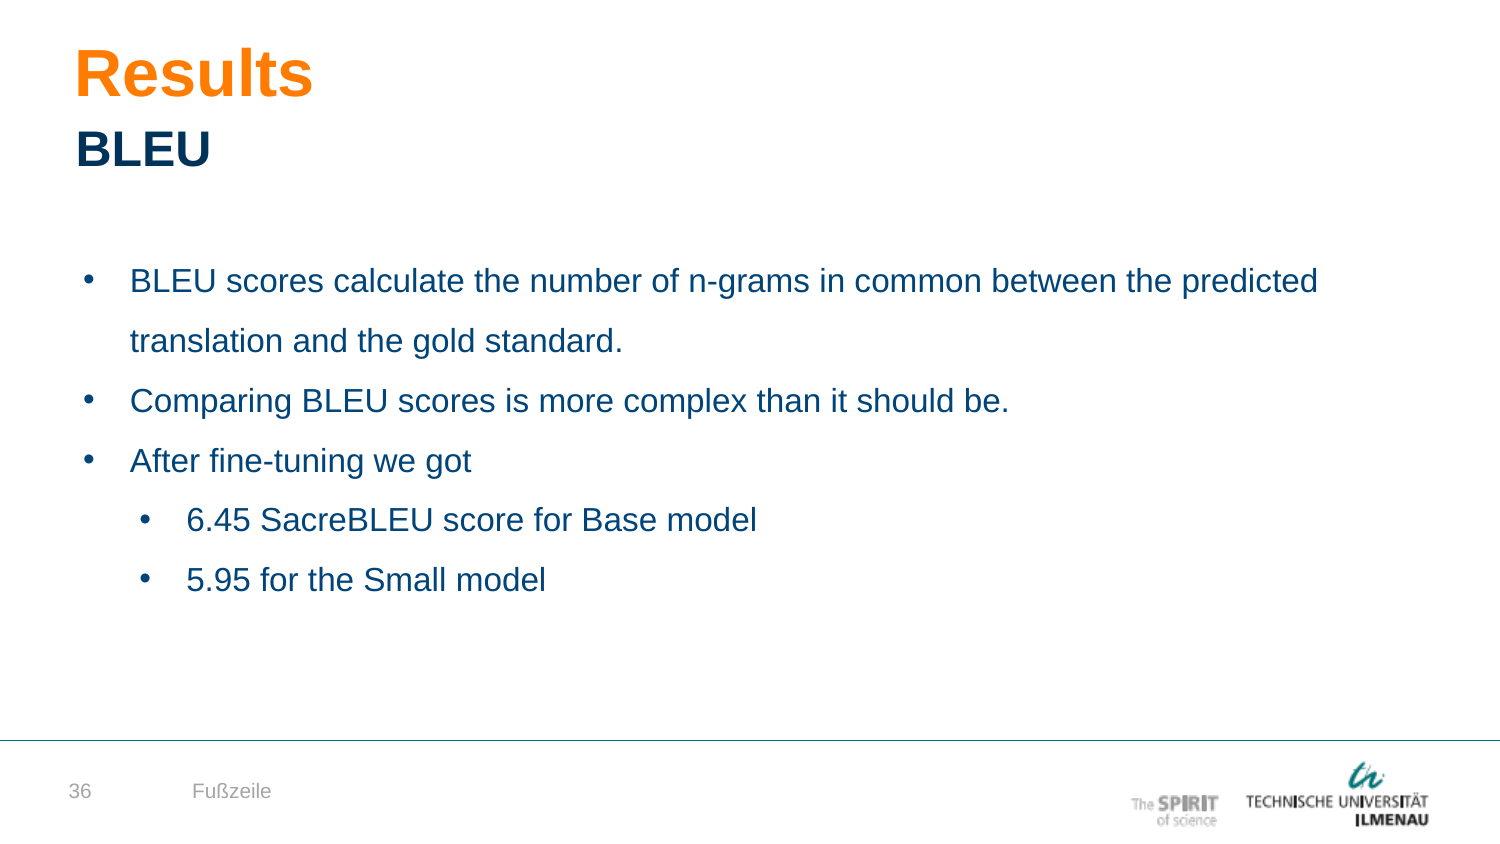

Results
BLEU

BLEU scores calculate the number of n-grams in common between the predicted translation and the gold standard.
Comparing BLEU scores is more complex than it should be.
After fine-tuning we got
6.45 SacreBLEU score for Base model
5.95 for the Small model
Fußzeile
36